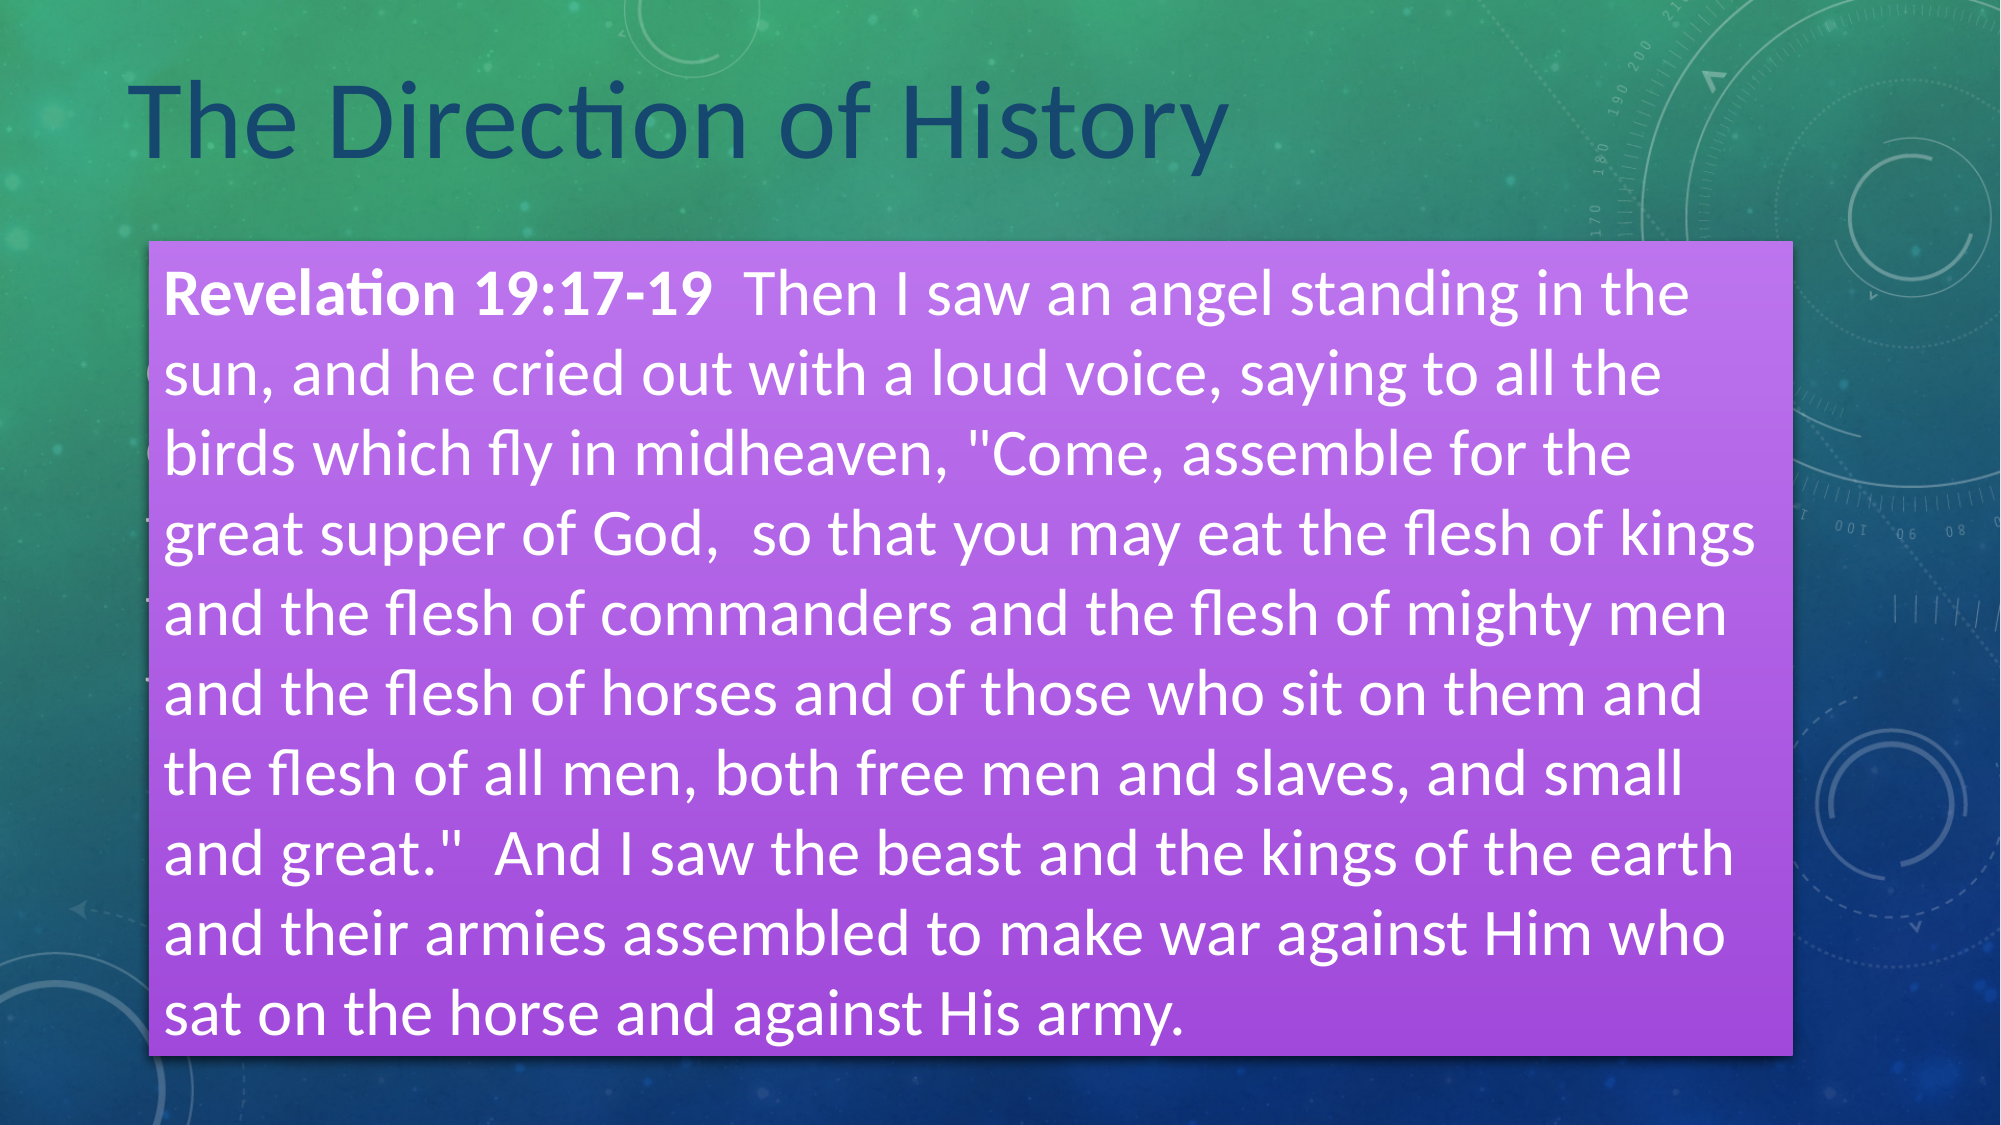

# The Direction of History
Revelation 19:17-19  Then I saw an angel standing in the sun, and he cried out with a loud voice, saying to all the birds which fly in midheaven, "Come, assemble for the great supper of God,  so that you may eat the flesh of kings and the flesh of commanders and the flesh of mighty men and the flesh of horses and of those who sit on them and the flesh of all men, both free men and slaves, and small and great."  And I saw the beast and the kings of the earth and their armies assembled to make war against Him who sat on the horse and against His army.
Revelation 19:14-16  And the armies which are in heaven, clothed in fine linen, white and clean, were following Him on white horses.  From His mouth comes a sharp sword, so that with it He may strike down the nations, and He will rule them with a rod of iron; and He treads the wine press of the fierce wrath of God, the Almighty.  And on His robe and on His thigh He has a name written, "KING OF KINGS, AND LORD OF LORDS."